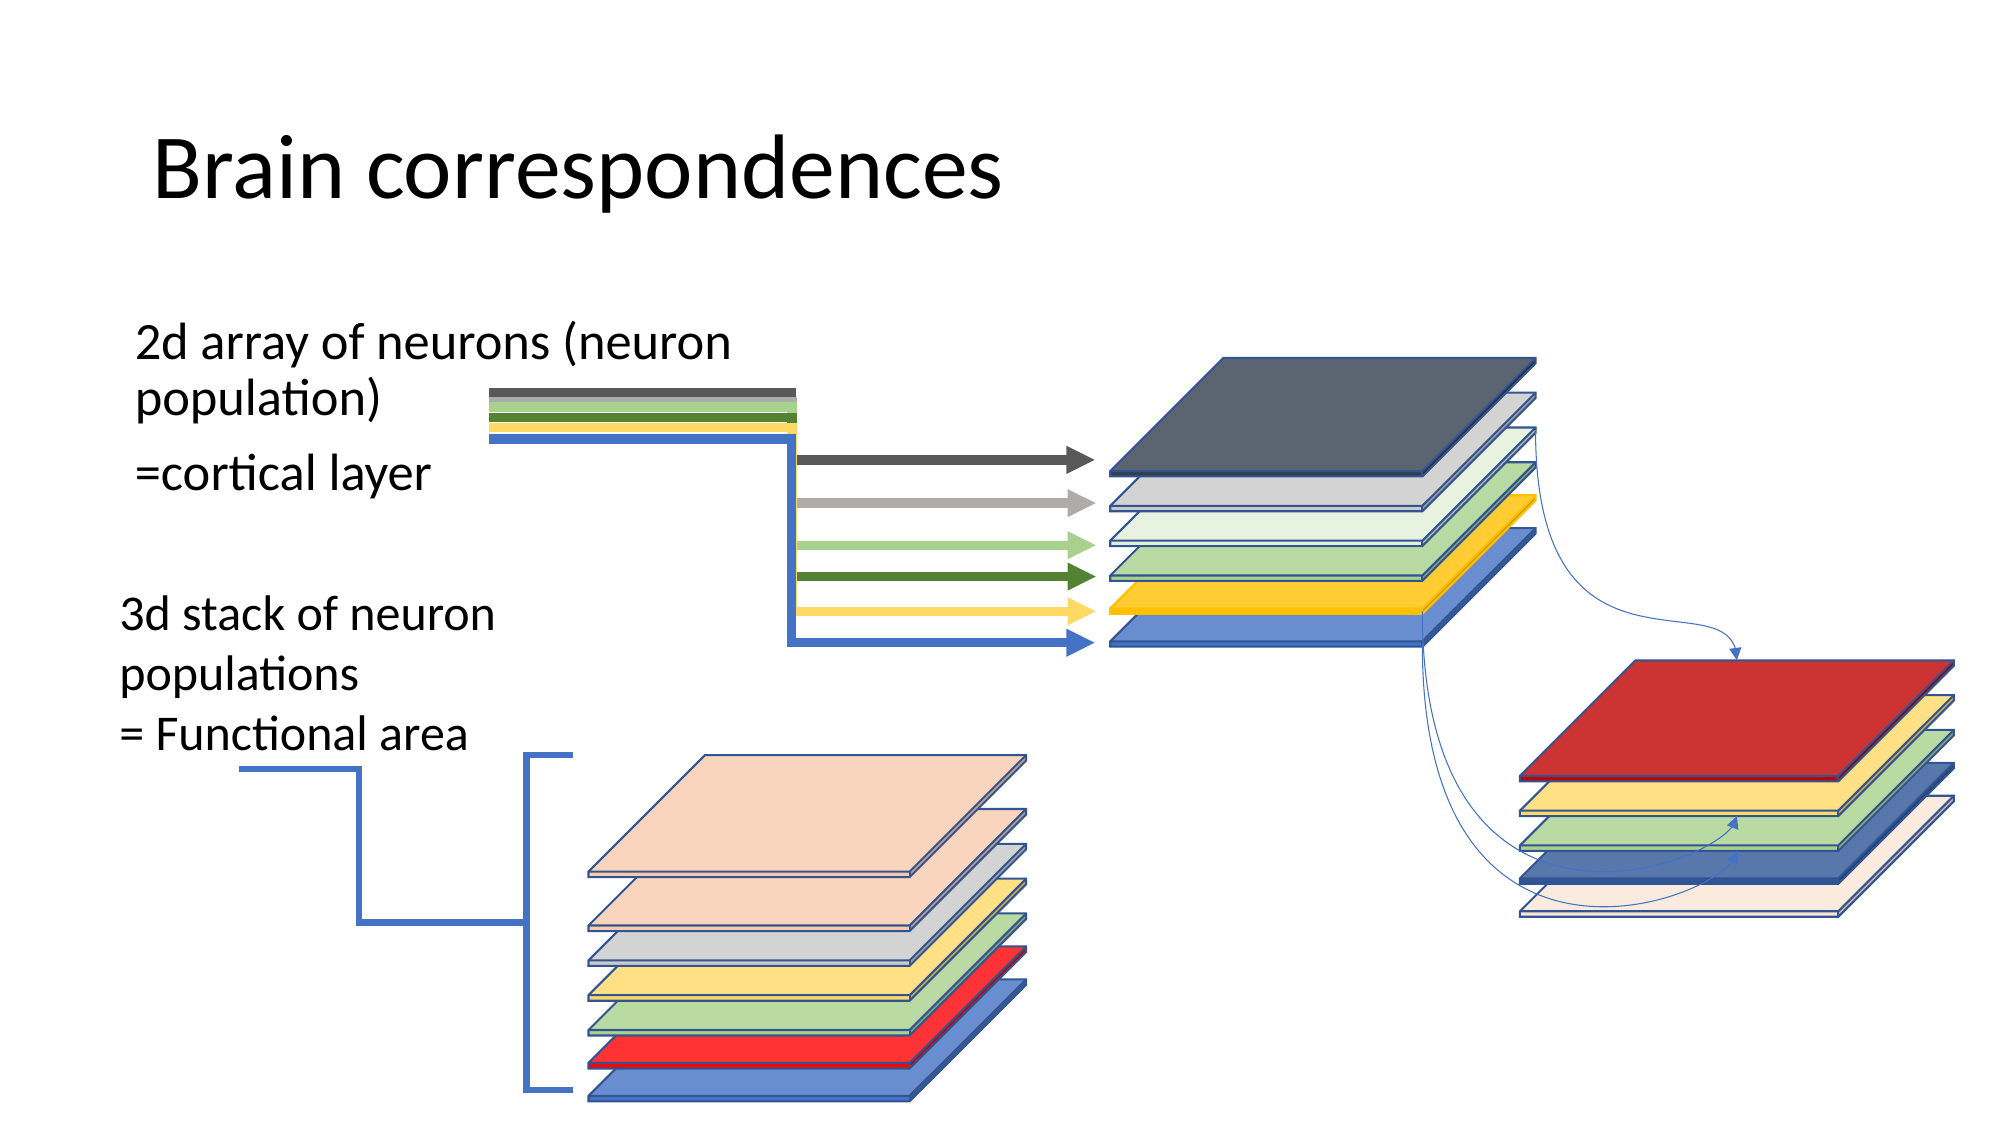

# Brain correspondences
2d array of neurons (neuron population)
=cortical layer

3d stack of neuron populations
= Functional area